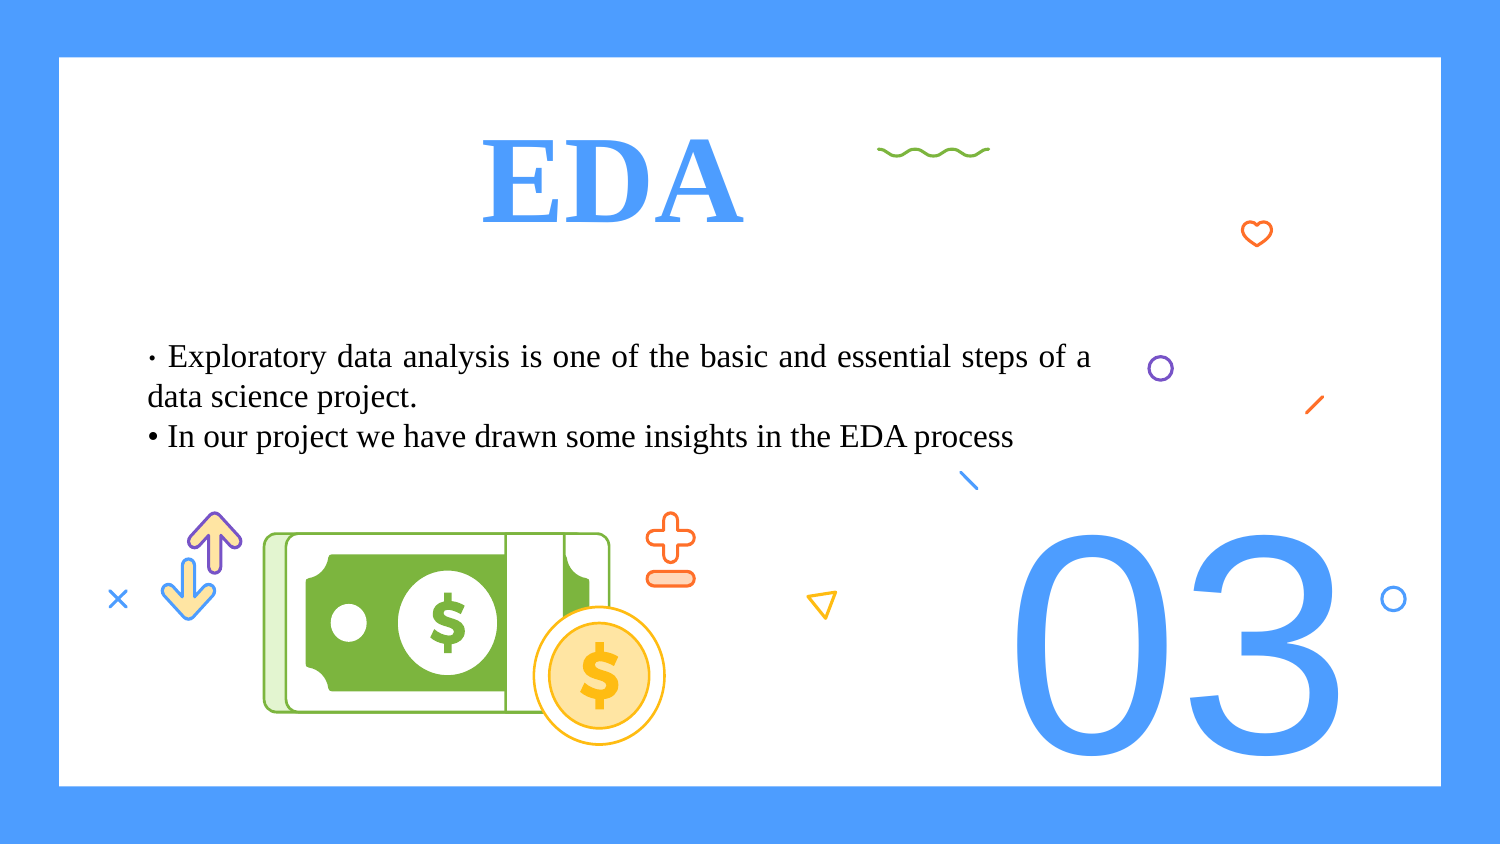

# EDA
• Exploratory data analysis is one of the basic and essential steps of a data science project.
• In our project we have drawn some insights in the EDA process
03